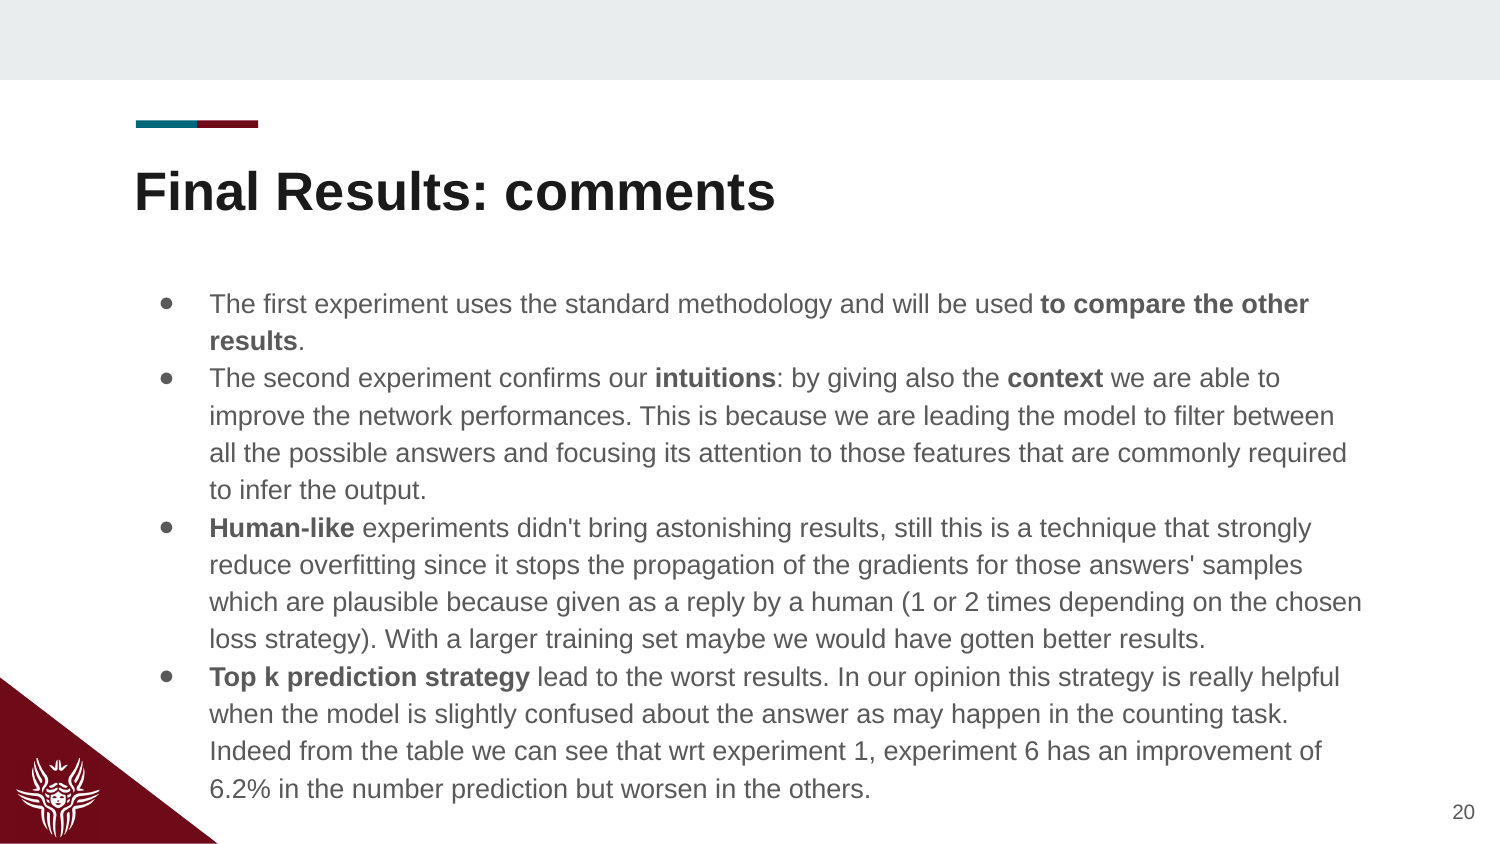

# Final Results: comments

The first experiment uses the standard methodology and will be used to compare the other results.
The second experiment confirms our intuitions: by giving also the context we are able to improve the network performances. This is because we are leading the model to filter between all the possible answers and focusing its attention to those features that are commonly required to infer the output.
Human-like experiments didn't bring astonishing results, still this is a technique that strongly reduce overfitting since it stops the propagation of the gradients for those answers' samples which are plausible because given as a reply by a human (1 or 2 times depending on the chosen loss strategy). With a larger training set maybe we would have gotten better results.
Top k prediction strategy lead to the worst results. In our opinion this strategy is really helpful when the model is slightly confused about the answer as may happen in the counting task. Indeed from the table we can see that wrt experiment 1, experiment 6 has an improvement of 6.2% in the number prediction but worsen in the others.
20